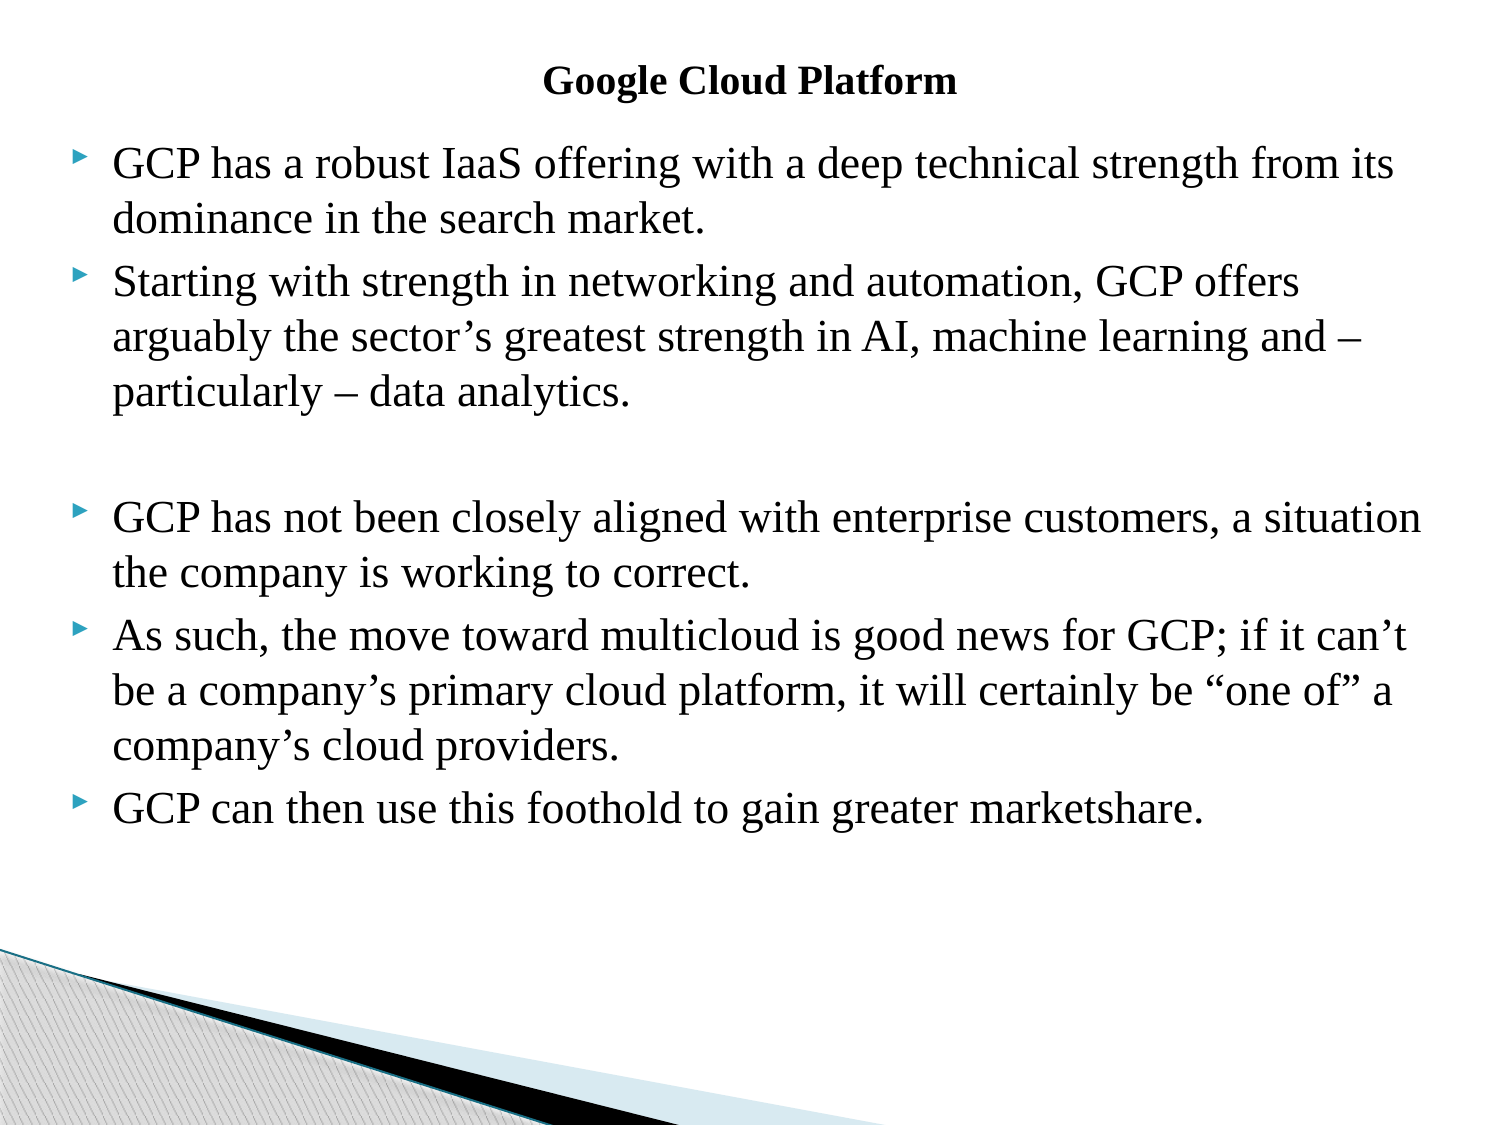

# Google Cloud Platform
GCP has a robust IaaS offering with a deep technical strength from its dominance in the search market.
Starting with strength in networking and automation, GCP offers arguably the sector’s greatest strength in AI, machine learning and – particularly – data analytics.

GCP has not been closely aligned with enterprise customers, a situation the company is working to correct.
As such, the move toward multicloud is good news for GCP; if it can’t be a company’s primary cloud platform, it will certainly be “one of” a company’s cloud providers.
GCP can then use this foothold to gain greater marketshare.